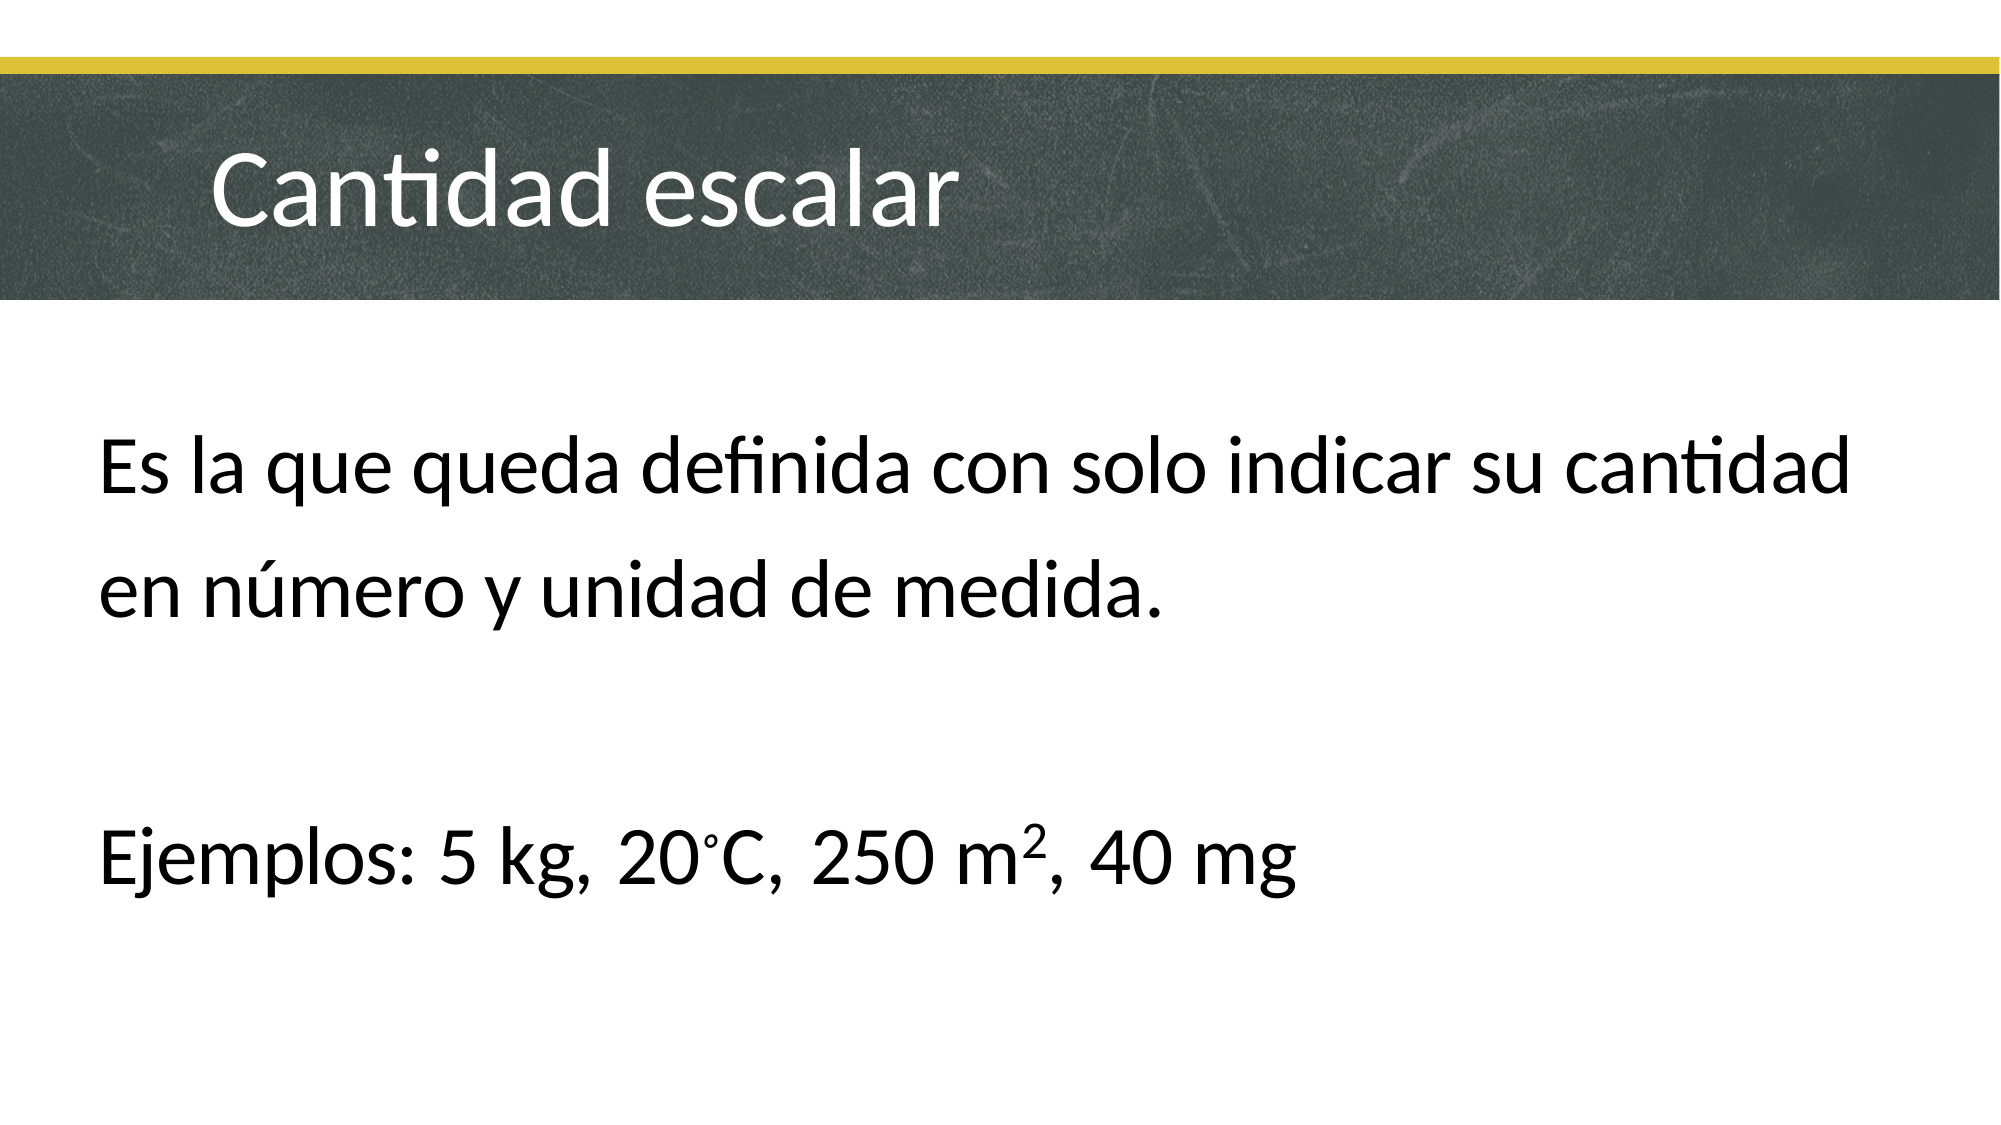

Cantidad escalar
Es la que queda definida con solo indicar su cantidad en número y unidad de medida.

Ejemplos: 5 kg, 20◦C, 250 m2, 40 mg